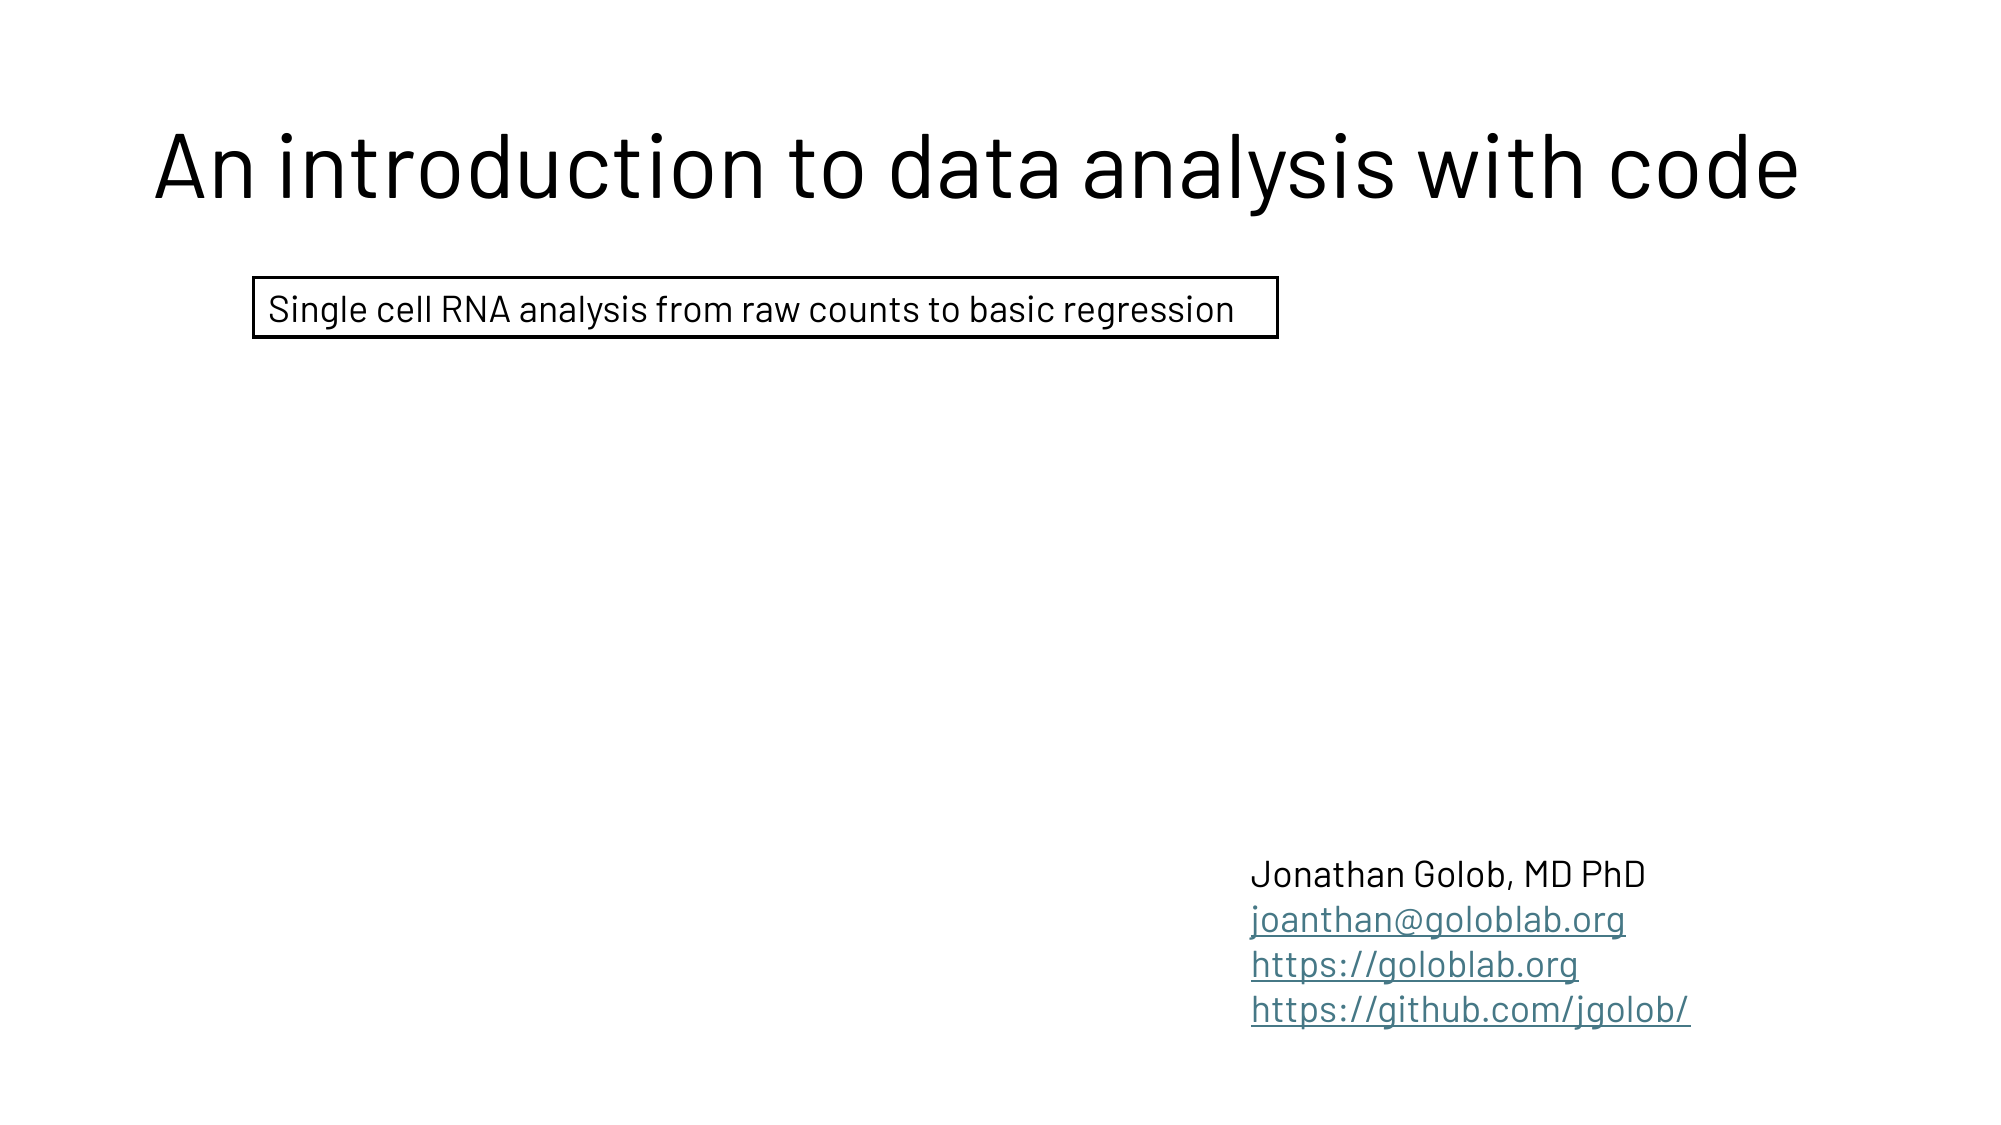

# An introduction to data analysis with code
Single cell RNA analysis from raw counts to basic regression
Jonathan Golob, MD PhD
joanthan@goloblab.org
https://goloblab.org
https://github.com/jgolob/